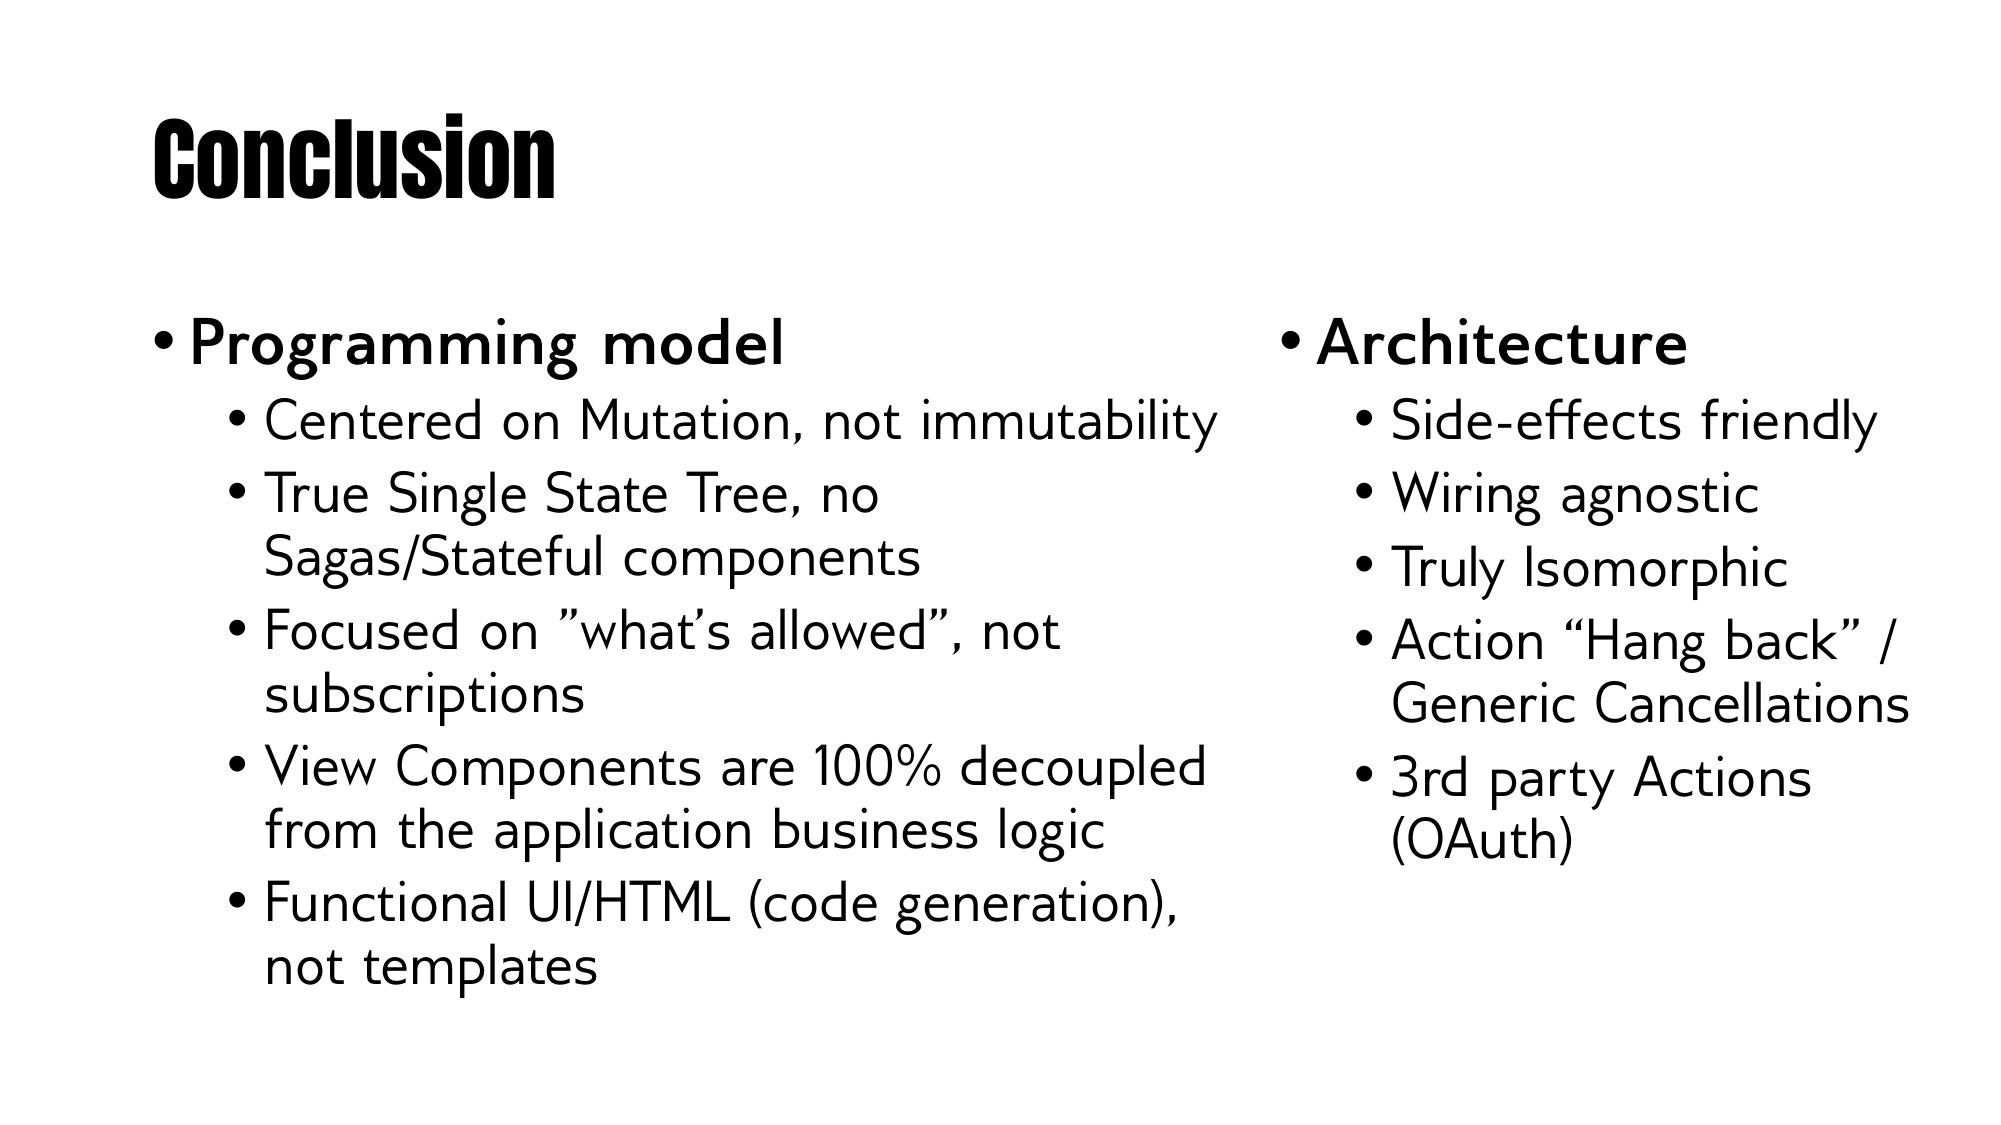

# Conclusion
Programming model
Centered on Mutation, not immutability
True Single State Tree, no Sagas/Stateful components
Focused on ”what’s allowed”, not subscriptions
View Components are 100% decoupled from the application business logic
Functional UI/HTML (code generation), not templates

Architecture
Side-effects friendly
Wiring agnostic
Truly Isomorphic
Action “Hang back” / Generic Cancellations
3rd party Actions (OAuth)